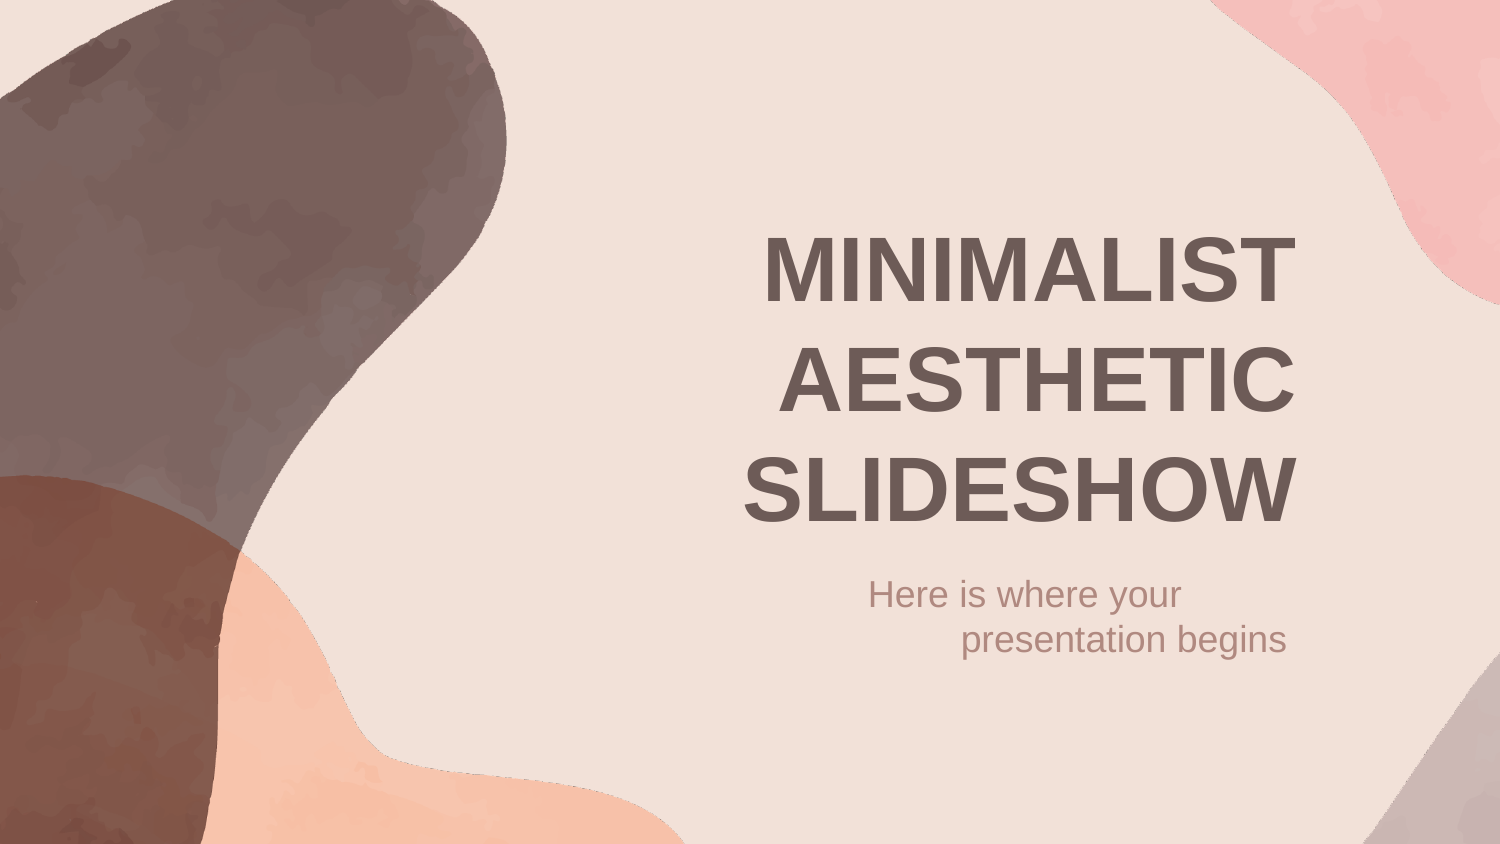

# MINIMALIST AESTHETIC SLIDESHOW
Here is where your            presentation begins